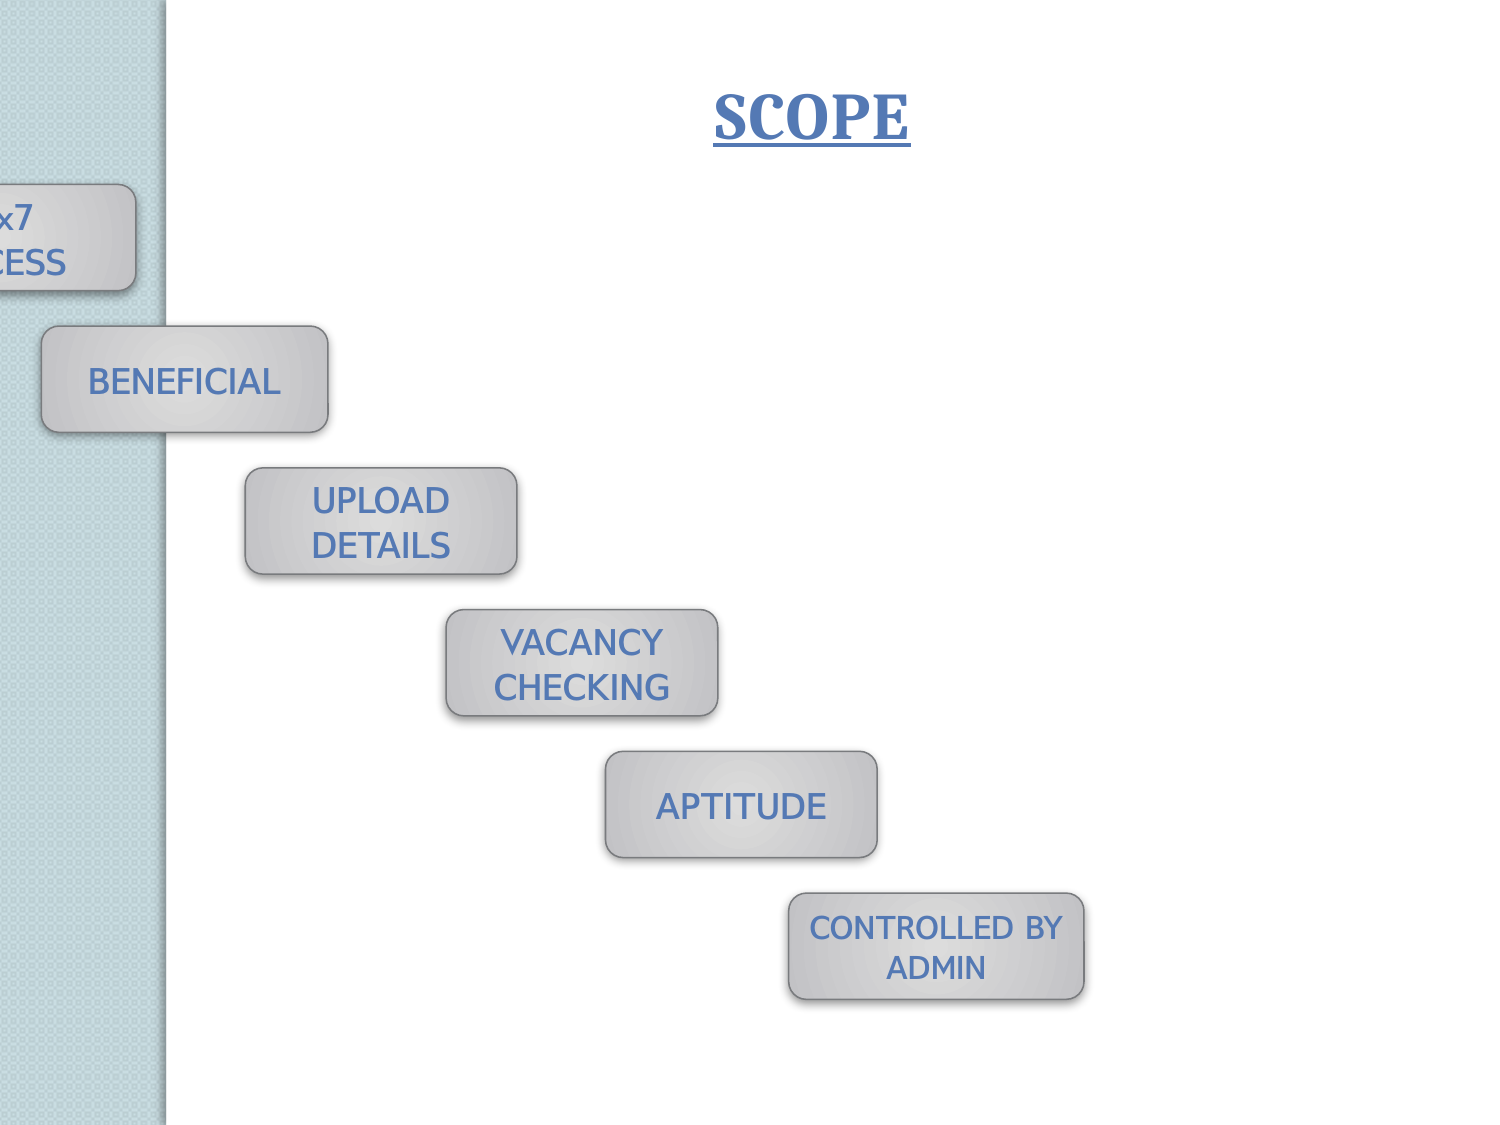

SCOPE
24x7  ACCESS
BENEFICIAL
UPLOAD DETAILS
VACANCY CHECKING
APTITUDE
CONTROLLED BY ADMIN